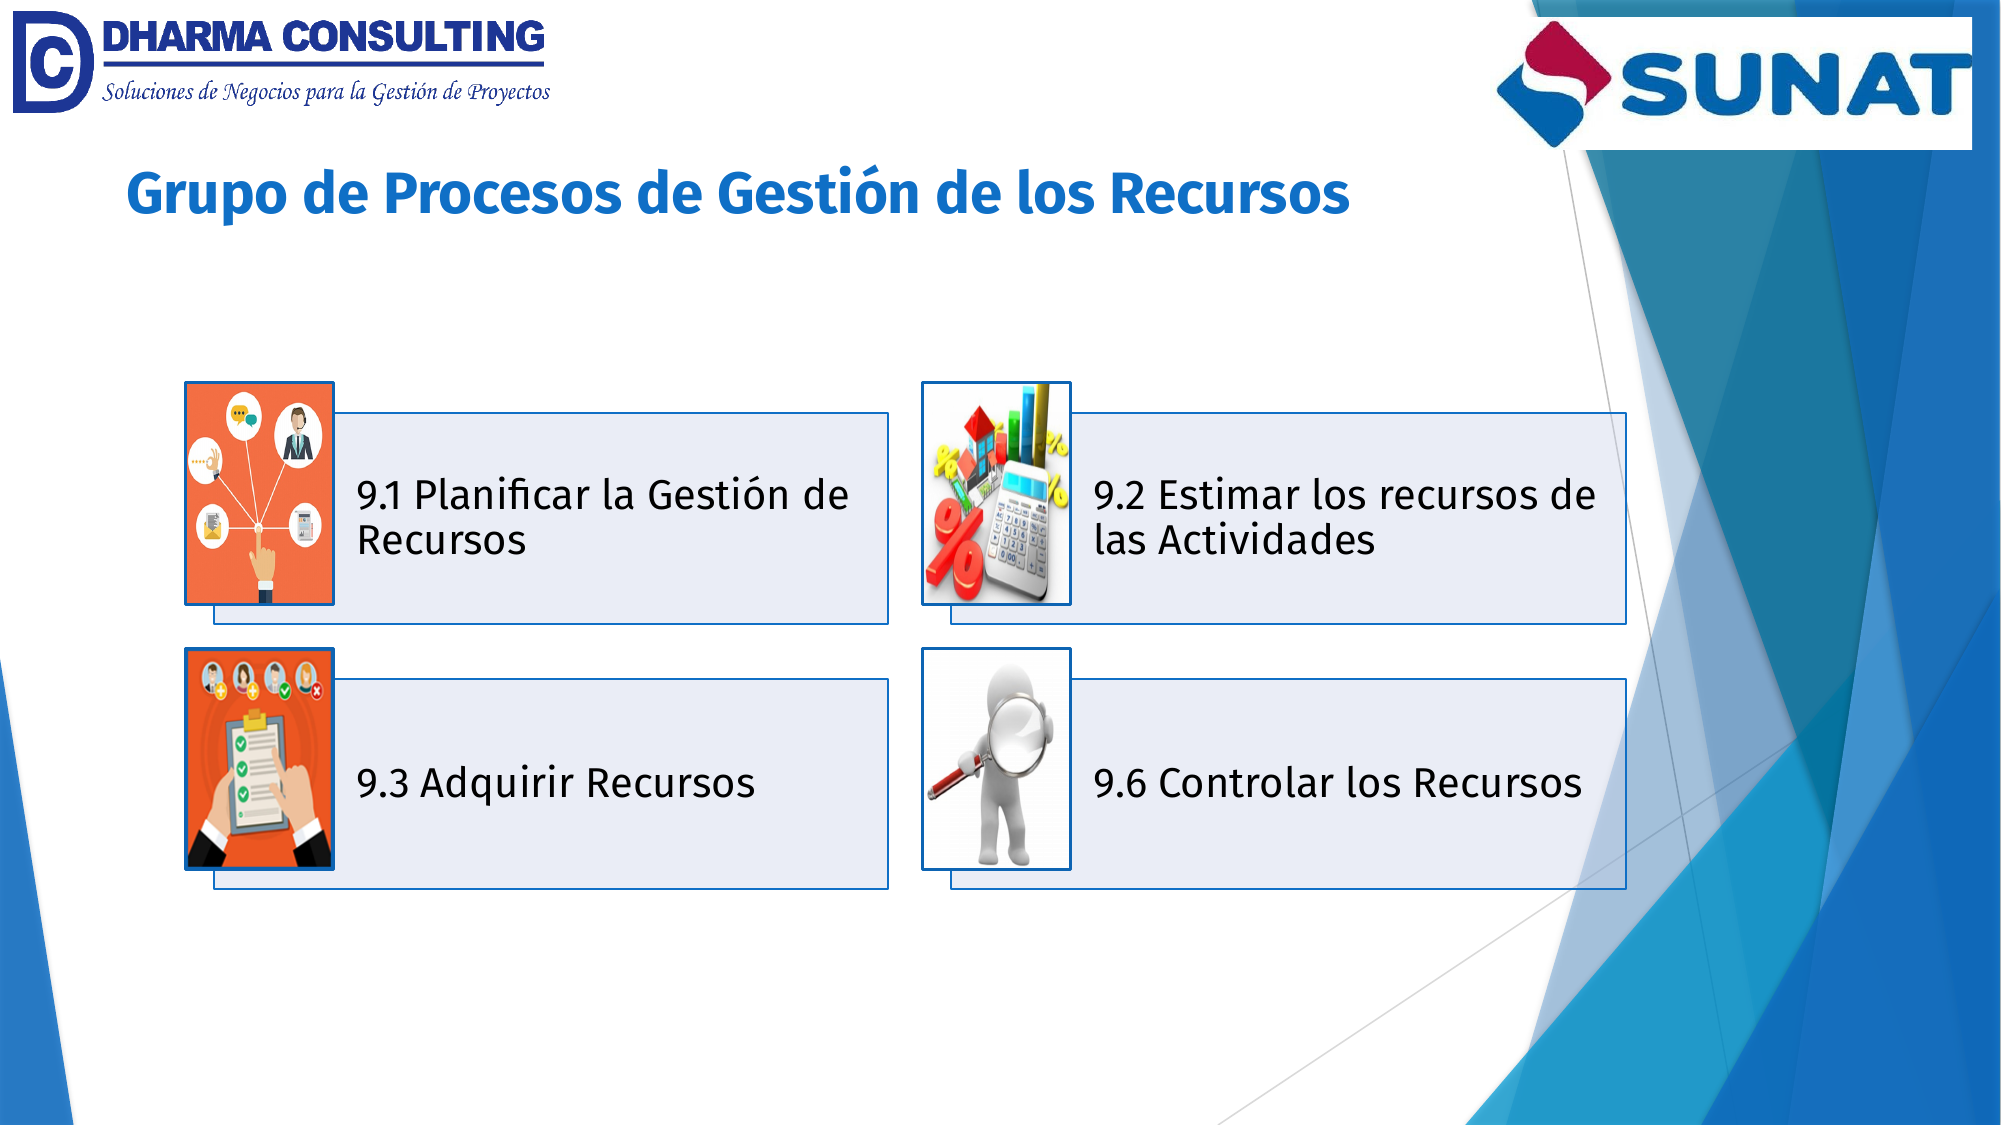

Grupo de Procesos de Gestión de los Recursos
9.1 Planificar la Gestión de Recursos
9.2 Estimar los recursos de las Actividades
9.3 Adquirir Recursos
9.6 Controlar los Recursos